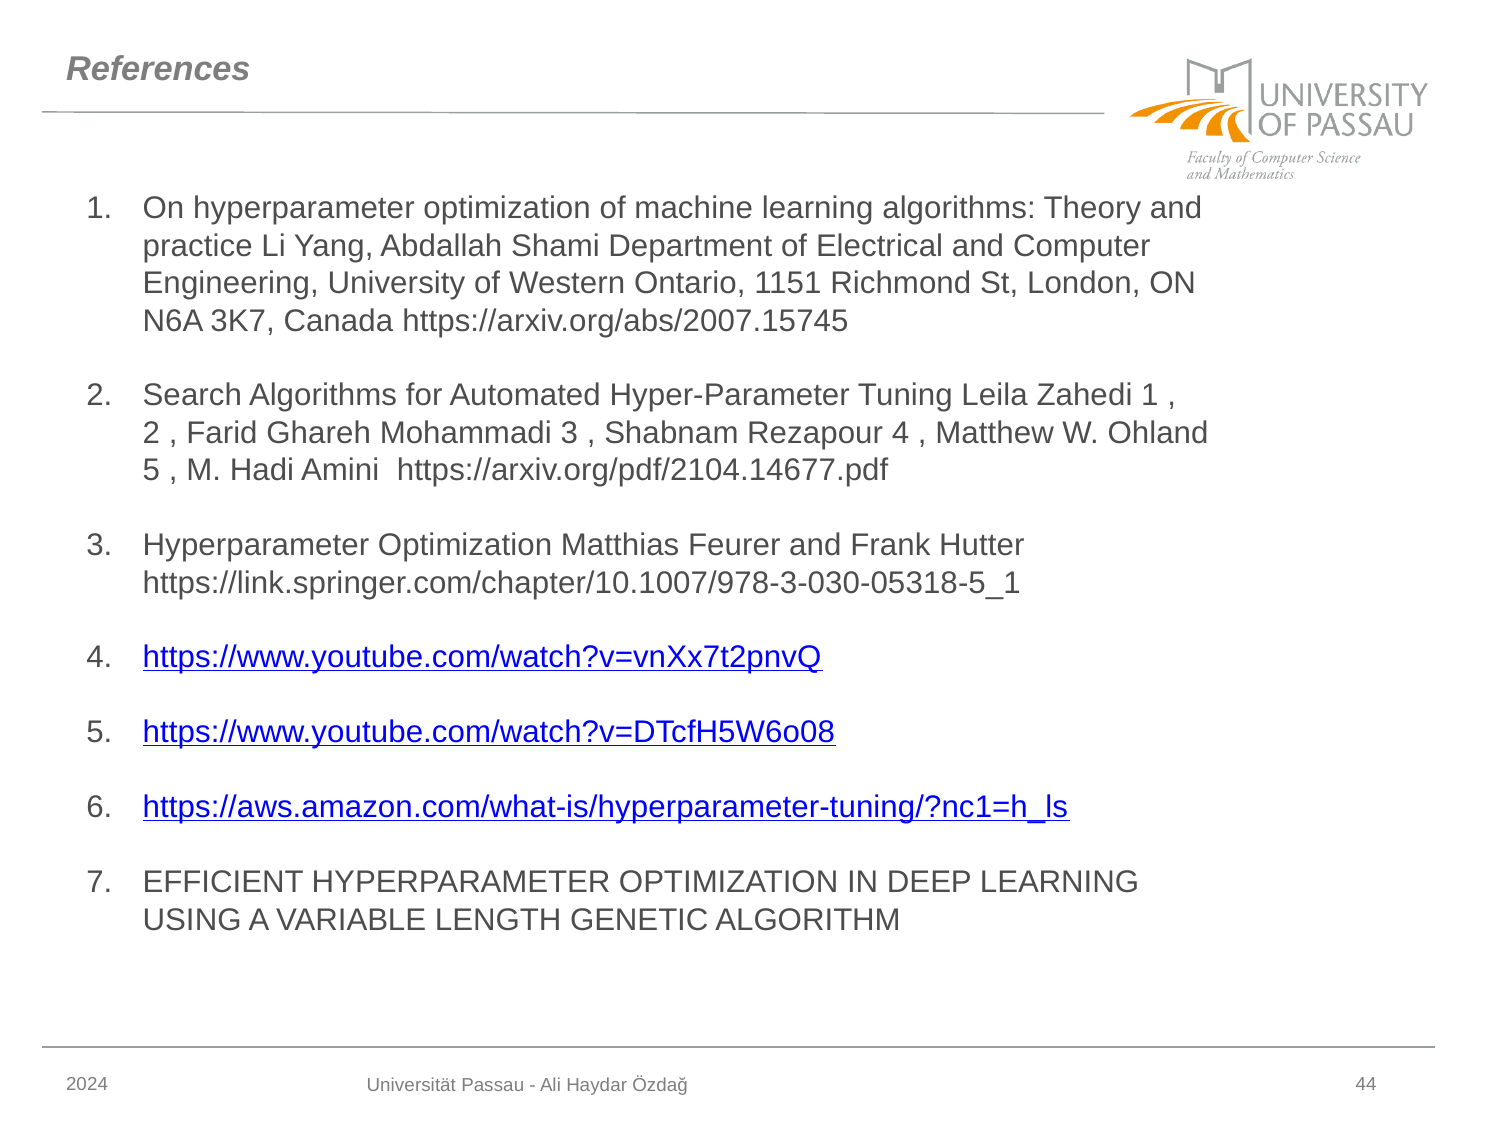

# References
On hyperparameter optimization of machine learning algorithms: Theory and practice Li Yang, Abdallah Shami Department of Electrical and Computer Engineering, University of Western Ontario, 1151 Richmond St, London, ON N6A 3K7, Canada https://arxiv.org/abs/2007.15745

Search Algorithms for Automated Hyper-Parameter Tuning Leila Zahedi 1 , 2 , Farid Ghareh Mohammadi 3 , Shabnam Rezapour 4 , Matthew W. Ohland 5 , M. Hadi Amini  https://arxiv.org/pdf/2104.14677.pdf

Hyperparameter Optimization Matthias Feurer and Frank Hutter https://link.springer.com/chapter/10.1007/978-3-030-05318-5_1

https://www.youtube.com/watch?v=vnXx7t2pnvQ

https://www.youtube.com/watch?v=DTcfH5W6o08

https://aws.amazon.com/what-is/hyperparameter-tuning/?nc1=h_ls

EFFICIENT HYPERPARAMETER OPTIMIZATION IN DEEP LEARNING USING A VARIABLE LENGTH GENETIC ALGORITHM

2024
44
Universität Passau - Ali Haydar Özdağ